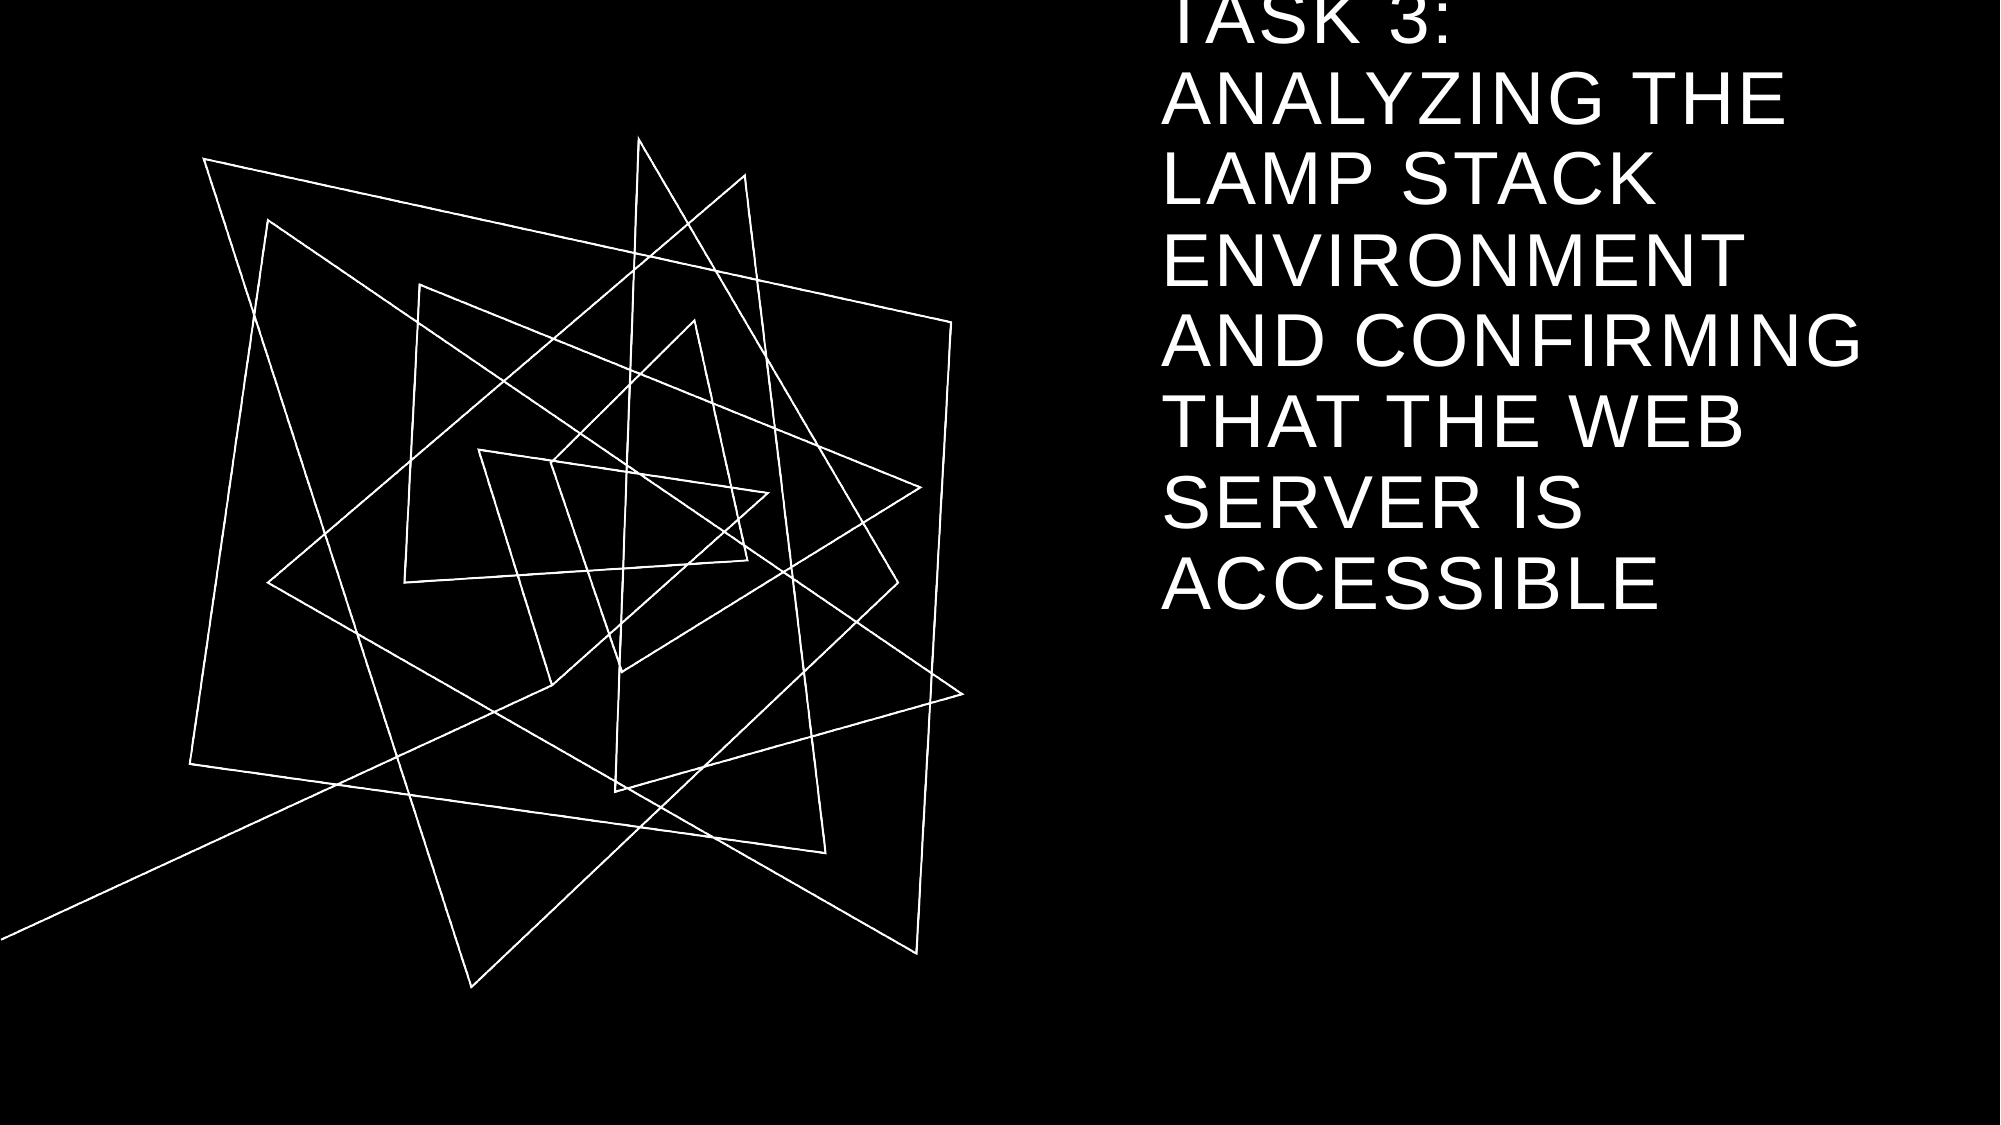

# Task 3: Analyzing the LAMP stack environment and confirming that the web server is accessible